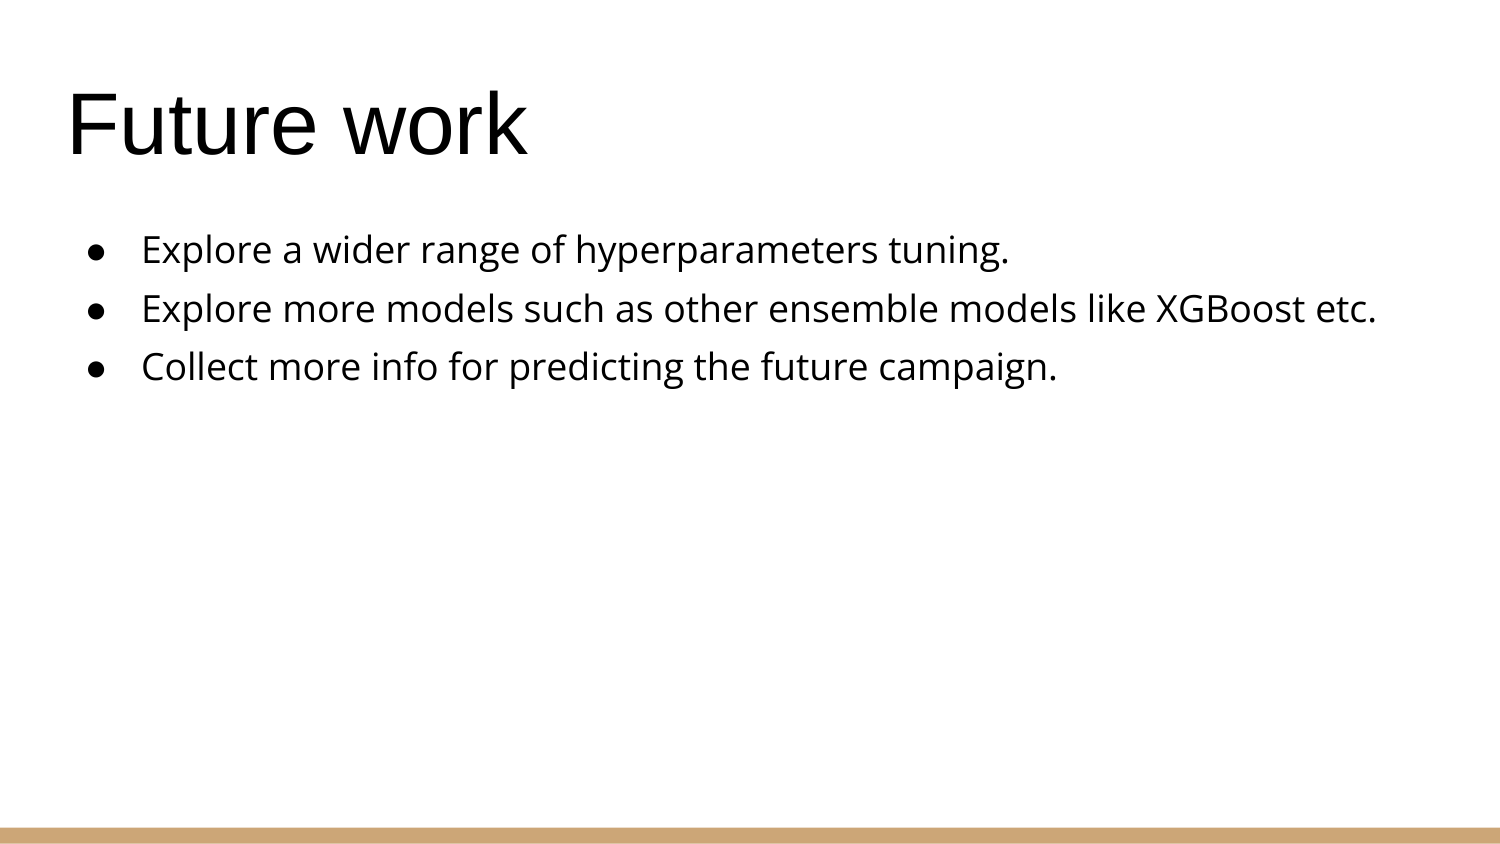

# Future work
Explore a wider range of hyperparameters tuning.
Explore more models such as other ensemble models like XGBoost etc.
Collect more info for predicting the future campaign.